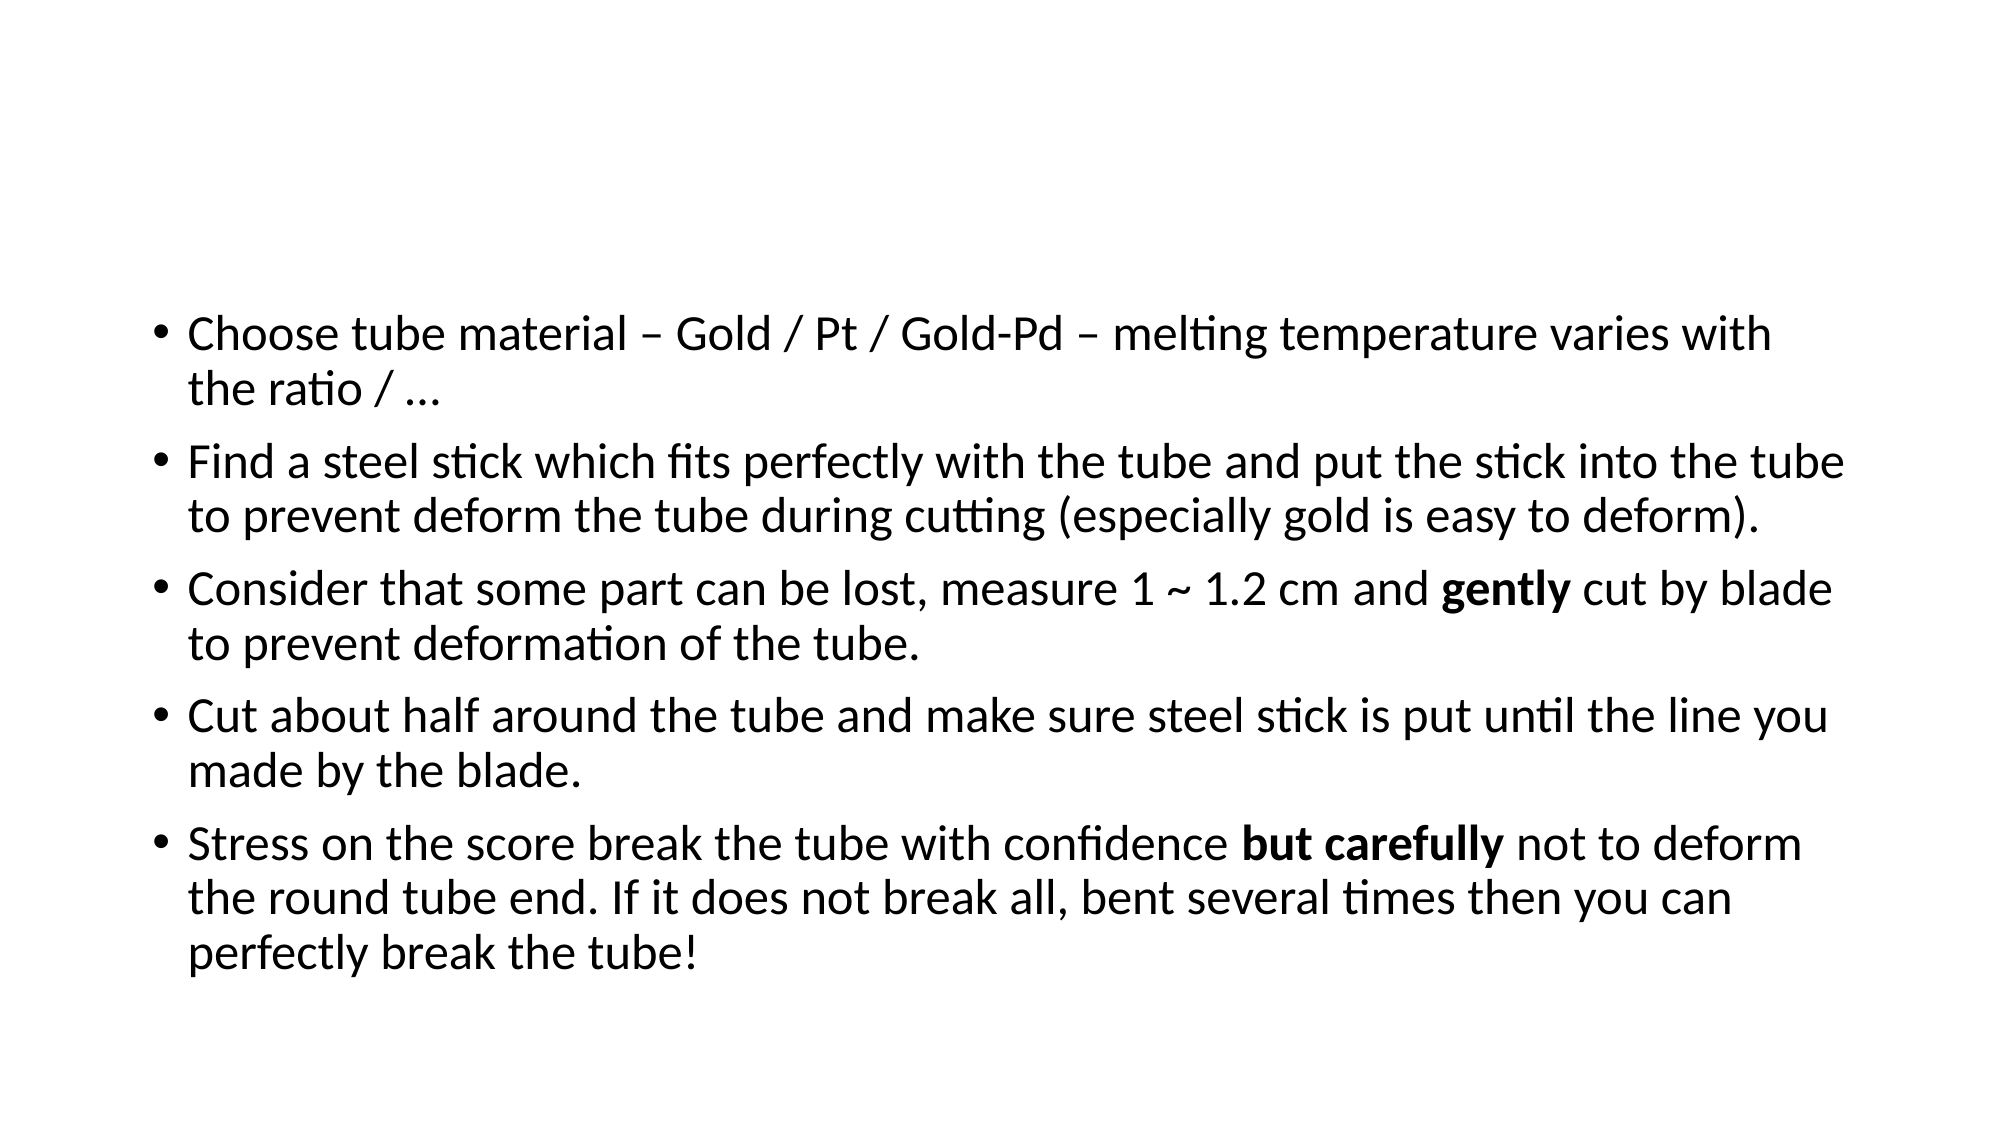

#
Choose tube material – Gold / Pt / Gold-Pd – melting temperature varies with the ratio / …
Find a steel stick which fits perfectly with the tube and put the stick into the tube to prevent deform the tube during cutting (especially gold is easy to deform).
Consider that some part can be lost, measure 1 ~ 1.2 cm and gently cut by blade to prevent deformation of the tube.
Cut about half around the tube and make sure steel stick is put until the line you made by the blade.
Stress on the score break the tube with confidence but carefully not to deform the round tube end. If it does not break all, bent several times then you can perfectly break the tube!